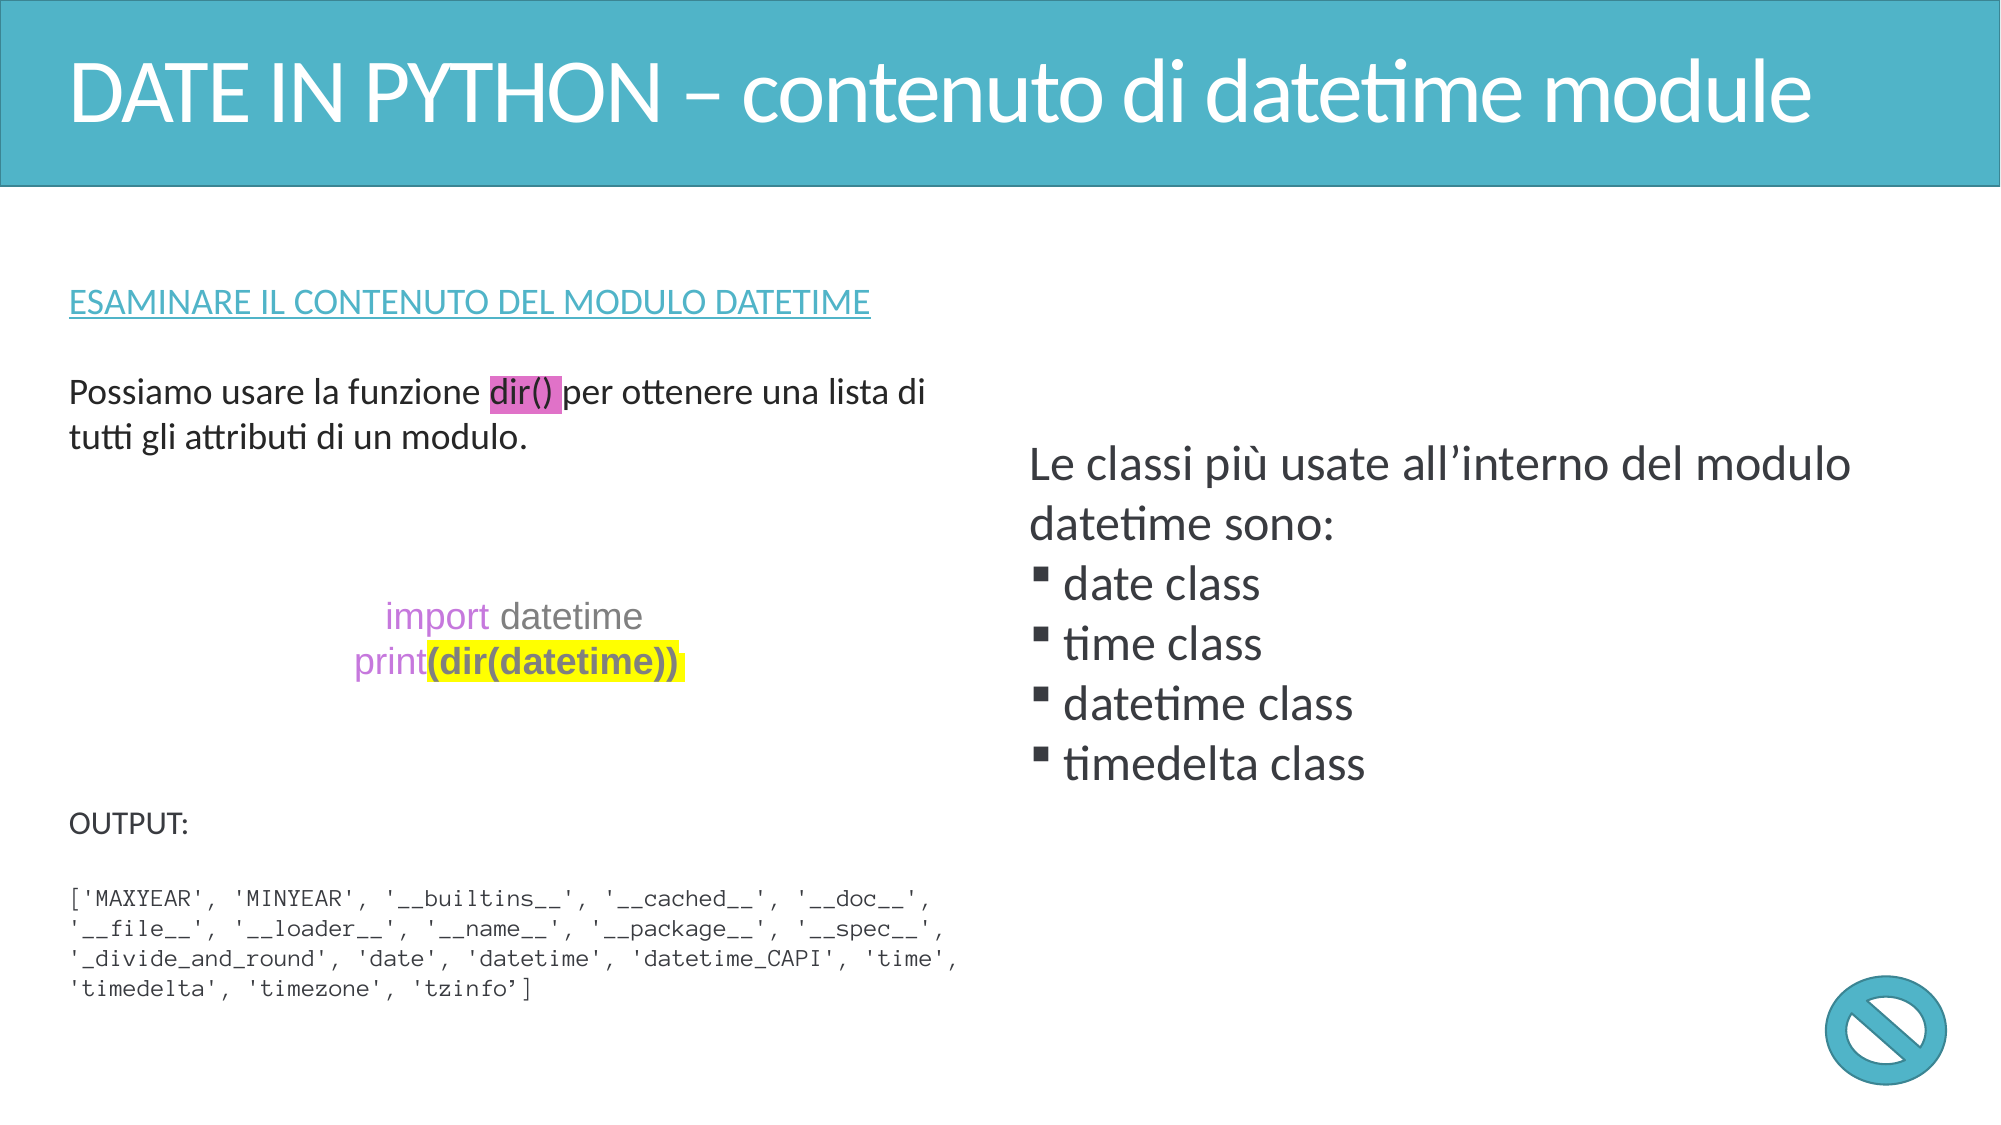

# DATE IN PYTHON – contenuto di datetime module
ESAMINARE IL CONTENUTO DEL MODULO DATETIME

Possiamo usare la funzione dir() per ottenere una lista di tutti gli attributi di un modulo.

import datetime
print(dir(datetime))

OUTPUT:

['MAXYEAR', 'MINYEAR', '__builtins__', '__cached__', '__doc__', '__file__', '__loader__', '__name__', '__package__', '__spec__', '_divide_and_round', 'date', 'datetime', 'datetime_CAPI', 'time', 'timedelta', 'timezone', 'tzinfo’]
Le classi più usate all’interno del modulo datetime sono:
 date class
 time class
 datetime class
 timedelta class